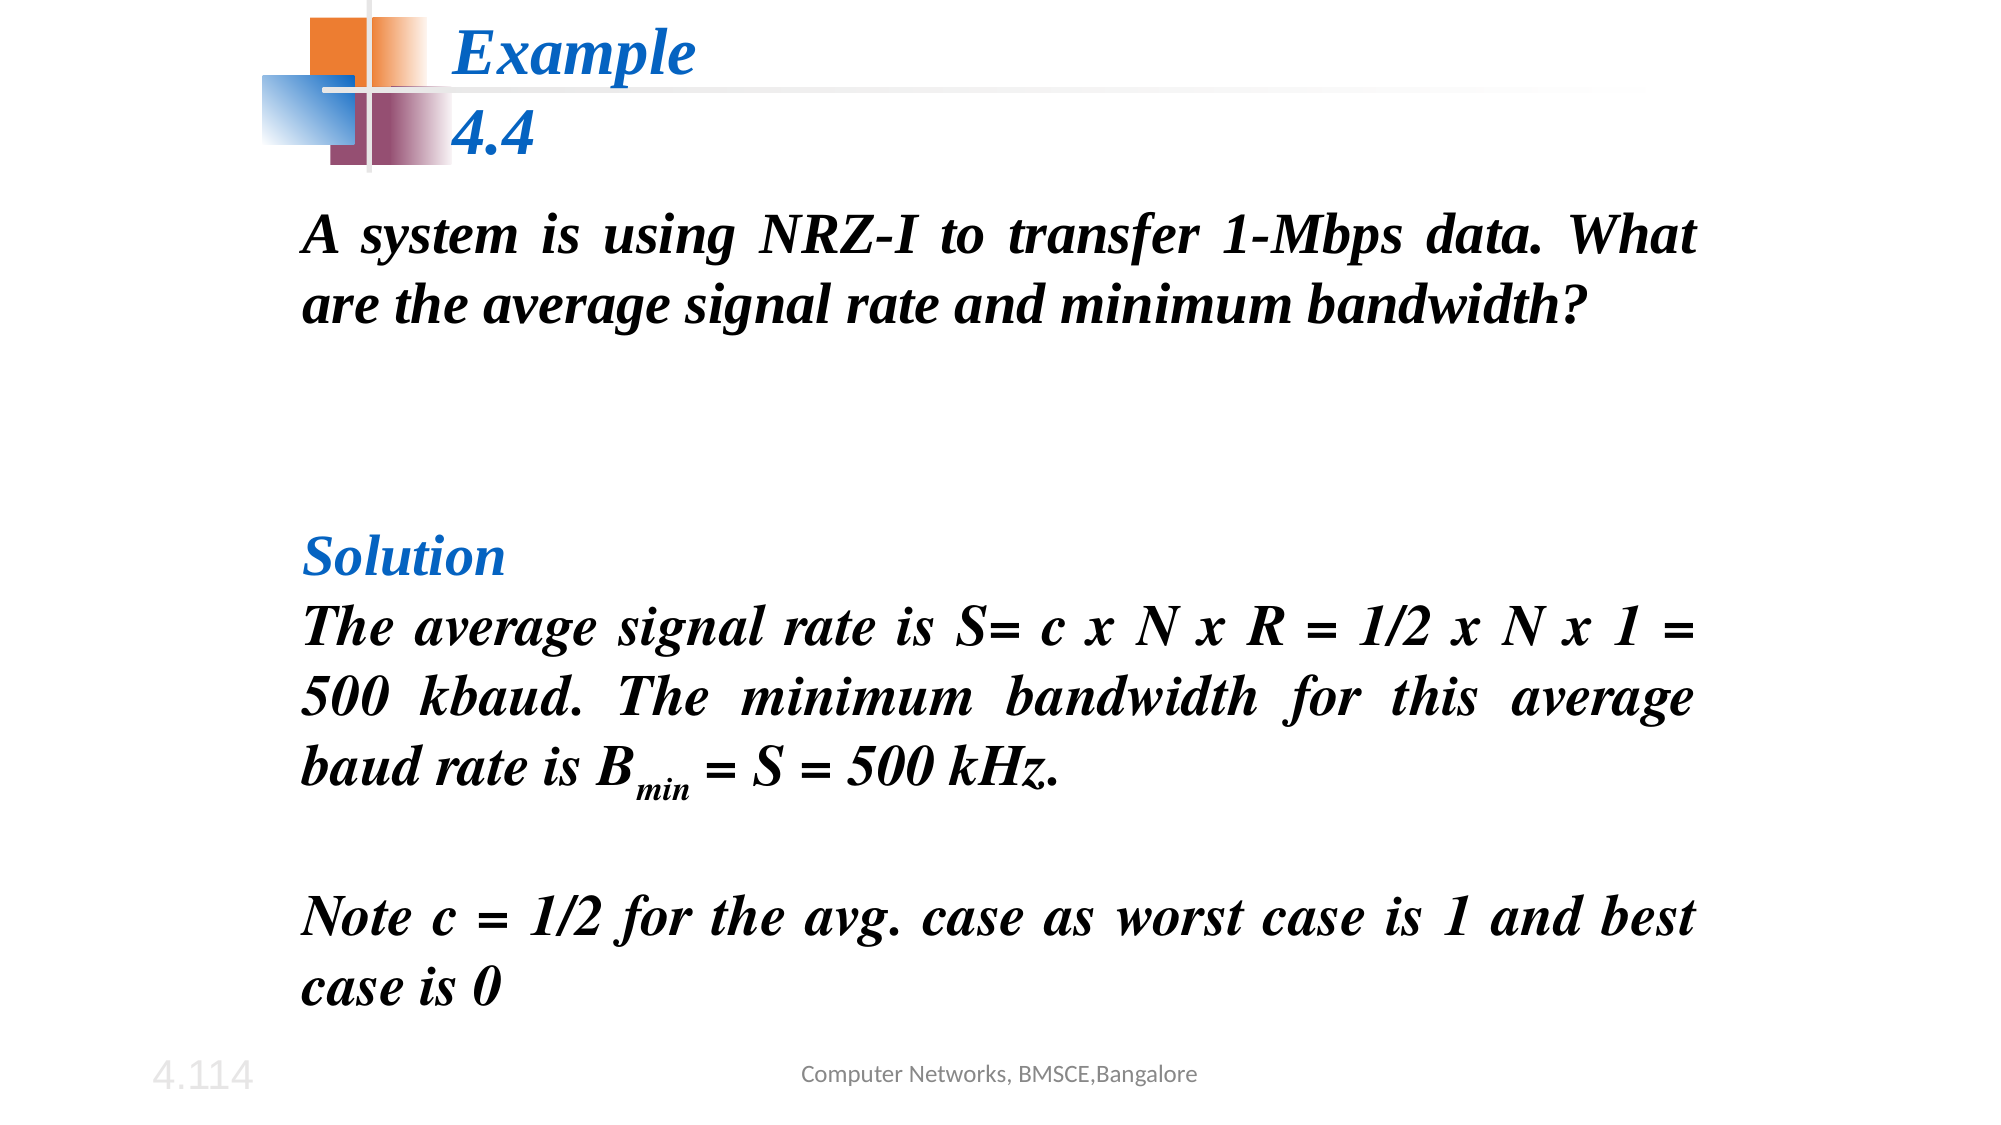

Example 4.4

A system is using NRZ-I to transfer 1-Mbps data. What are the average signal rate and minimum bandwidth?
Solution
The average signal rate is S= c x N x R = 1/2 x N x 1 = 500 kbaud. The minimum bandwidth for this average baud rate is Bmin = S = 500 kHz.

Note c = 1/2 for the avg. case as worst case is 1 and best case is 0
4.114
Computer Networks, BMSCE,Bangalore